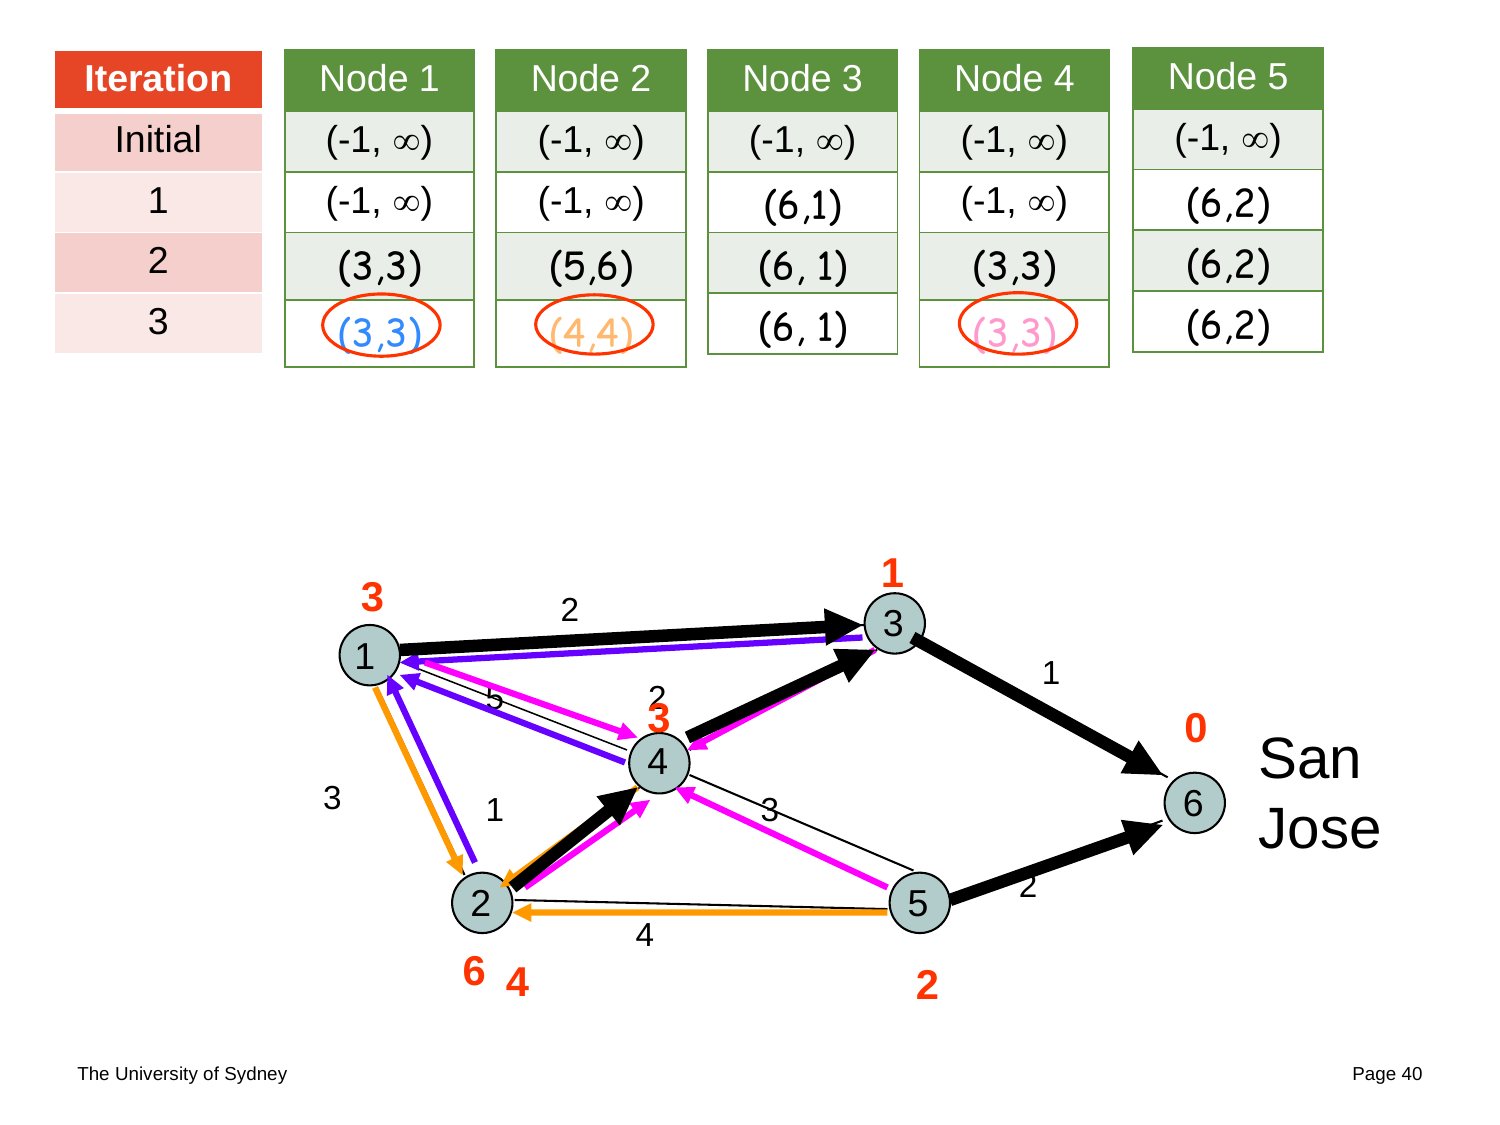

| Node 5 |
| --- |
| (-1, ∞) |
| (6,2) |
| (6,2) |
| (6,2) |
| Iteration |
| --- |
| Initial |
| 1 |
| 2 |
| 3 |
| Node 1 |
| --- |
| (-1, ∞) |
| (-1, ∞) |
| (3,3) |
| (3,3) |
| Node 2 |
| --- |
| (-1, ∞) |
| (-1, ∞) |
| (5,6) |
| (4,4) |
| Node 3 |
| --- |
| (-1, ∞) |
| (6,1) |
| (6, 1) |
| (6, 1) |
| Node 4 |
| --- |
| (-1, ∞) |
| (-1, ∞) |
| (3,3) |
| (3,3) |

1
3
2
3

1

1

5
2

4

6

3

1
3

2
2
5

4

3

0
San
Jose

6
4
2